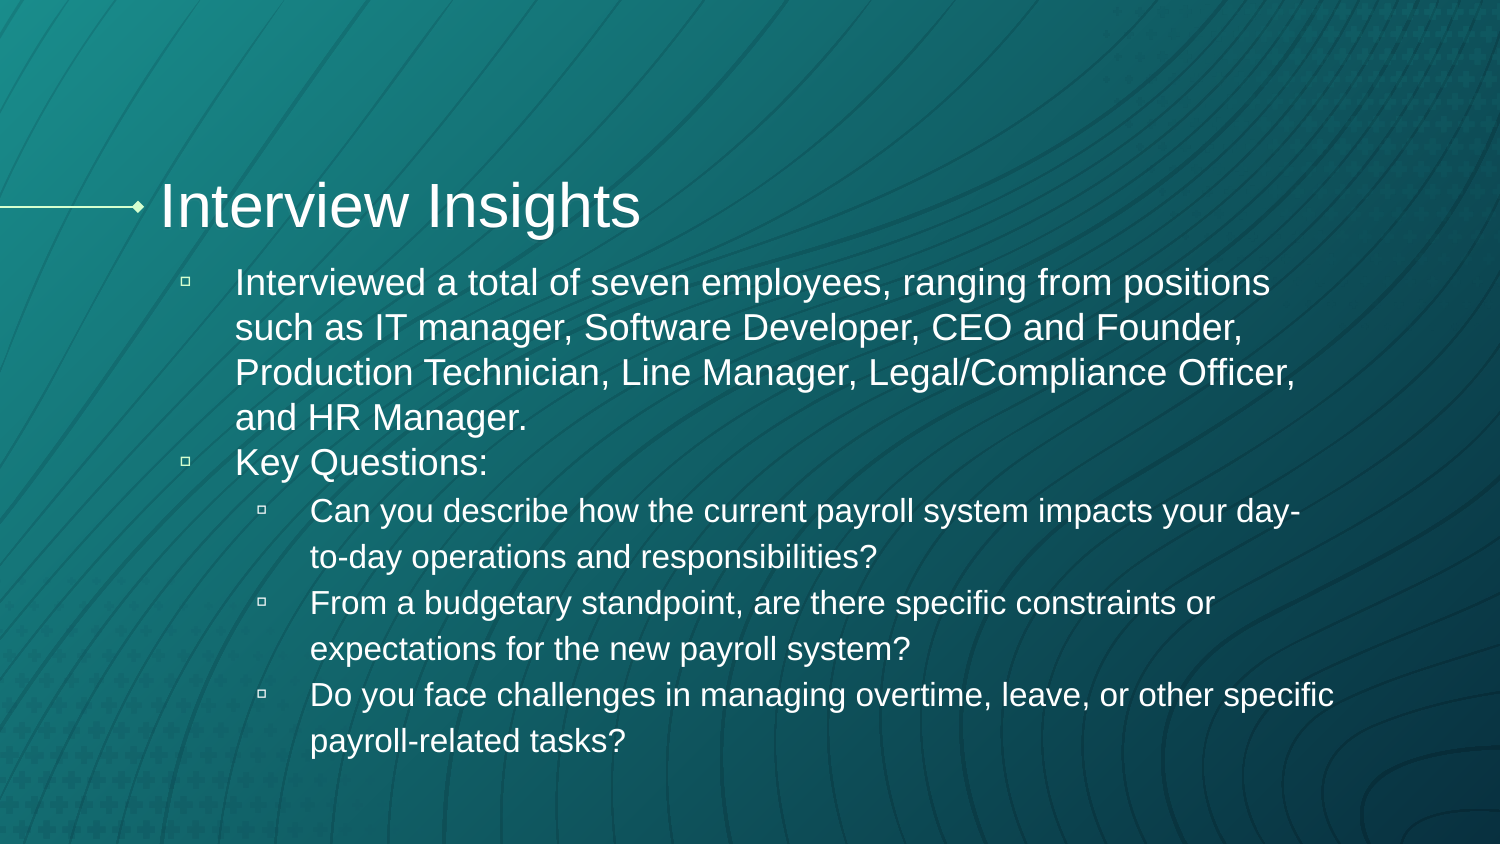

# Interview Insights
Interviewed a total of seven employees, ranging from positions such as IT manager, Software Developer, CEO and Founder, Production Technician, Line Manager, Legal/Compliance Officer, and HR Manager.
Key Questions:
Can you describe how the current payroll system impacts your day-to-day operations and responsibilities?
From a budgetary standpoint, are there specific constraints or expectations for the new payroll system?
Do you face challenges in managing overtime, leave, or other specific payroll-related tasks?